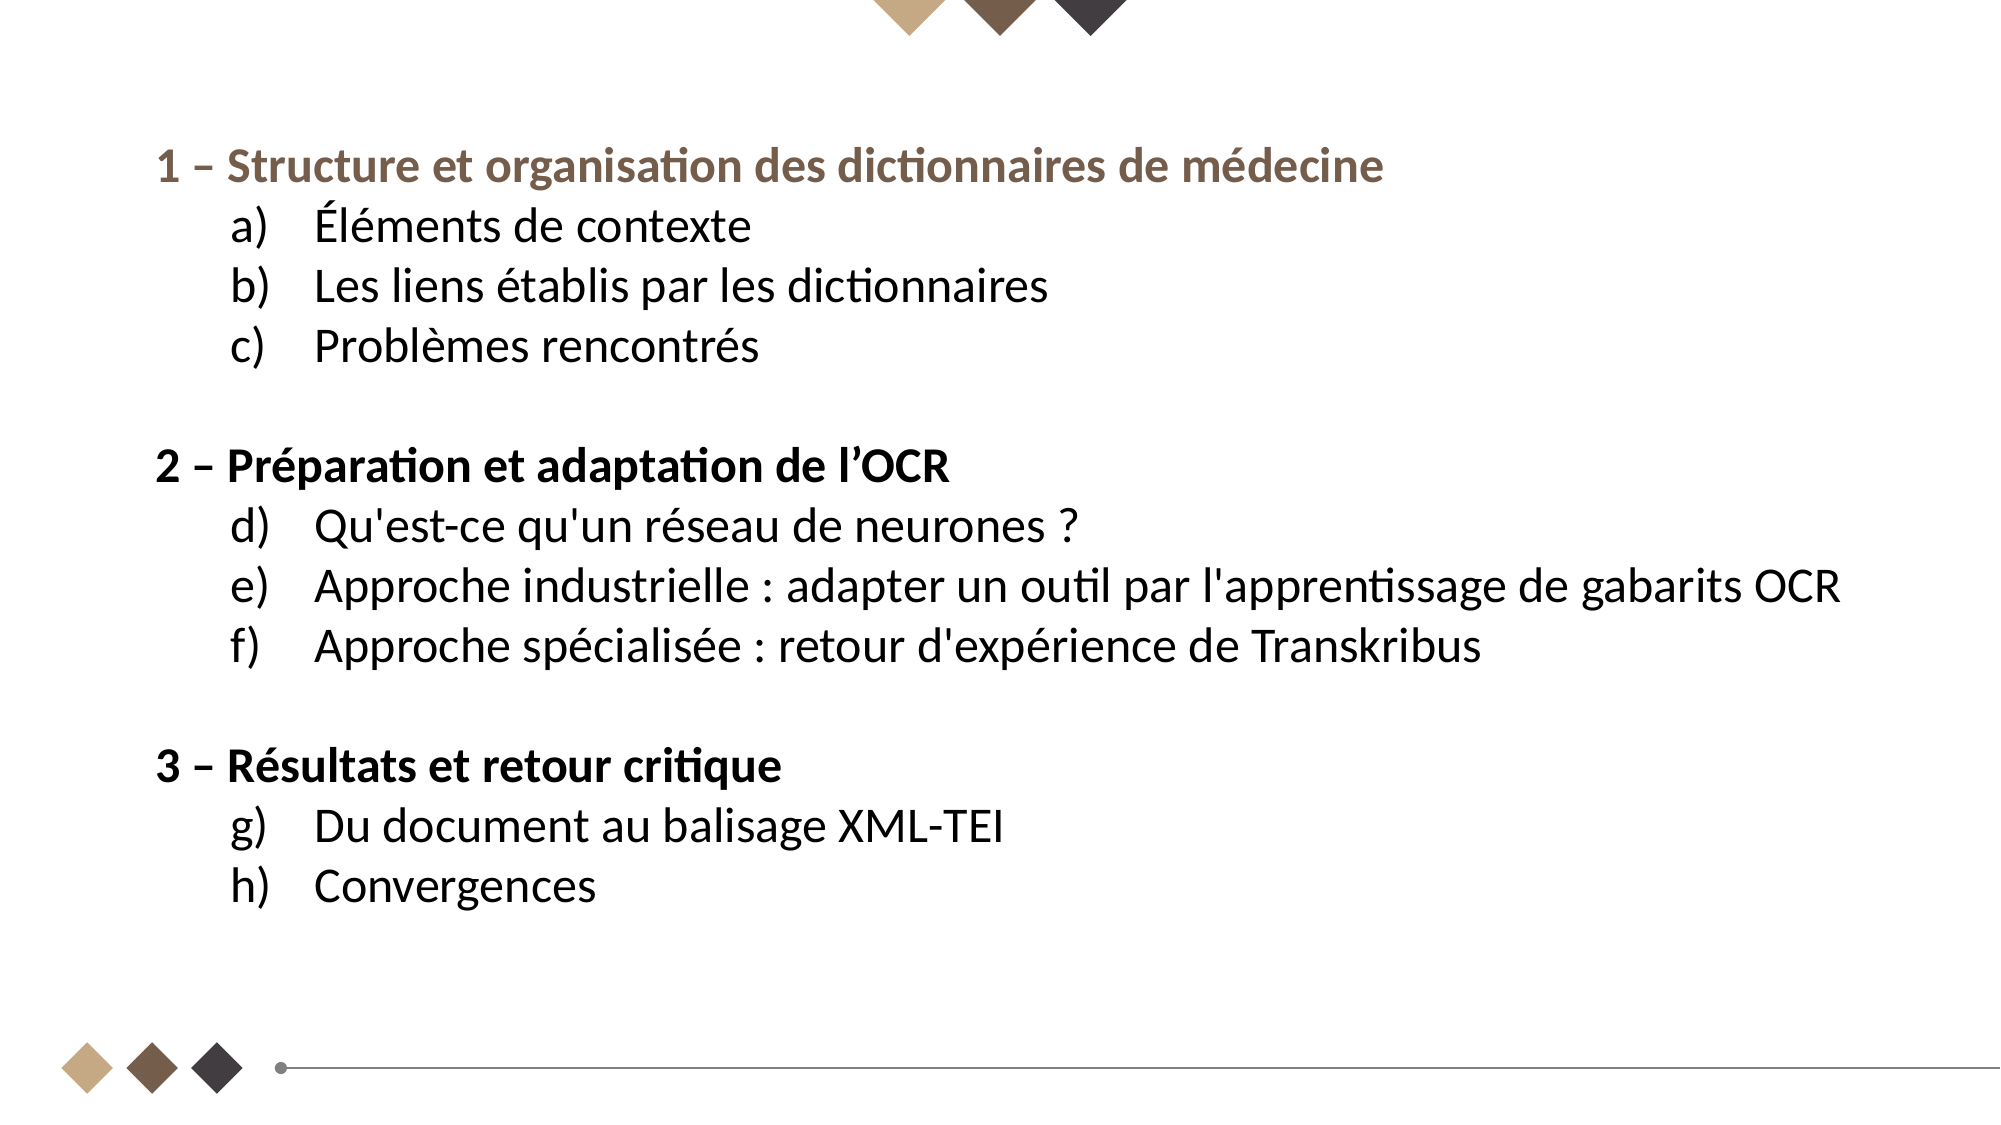

1 – Structure et organisation des dictionnaires de médecine
Éléments de contexte
Les liens établis par les dictionnaires
Problèmes rencontrés
2 – Préparation et adaptation de l’OCR
Qu'est-ce qu'un réseau de neurones ?
Approche industrielle : adapter un outil par l'apprentissage de gabarits OCR
Approche spécialisée : retour d'expérience de Transkribus
3 – Résultats et retour critique
Du document au balisage XML-TEI
Convergences